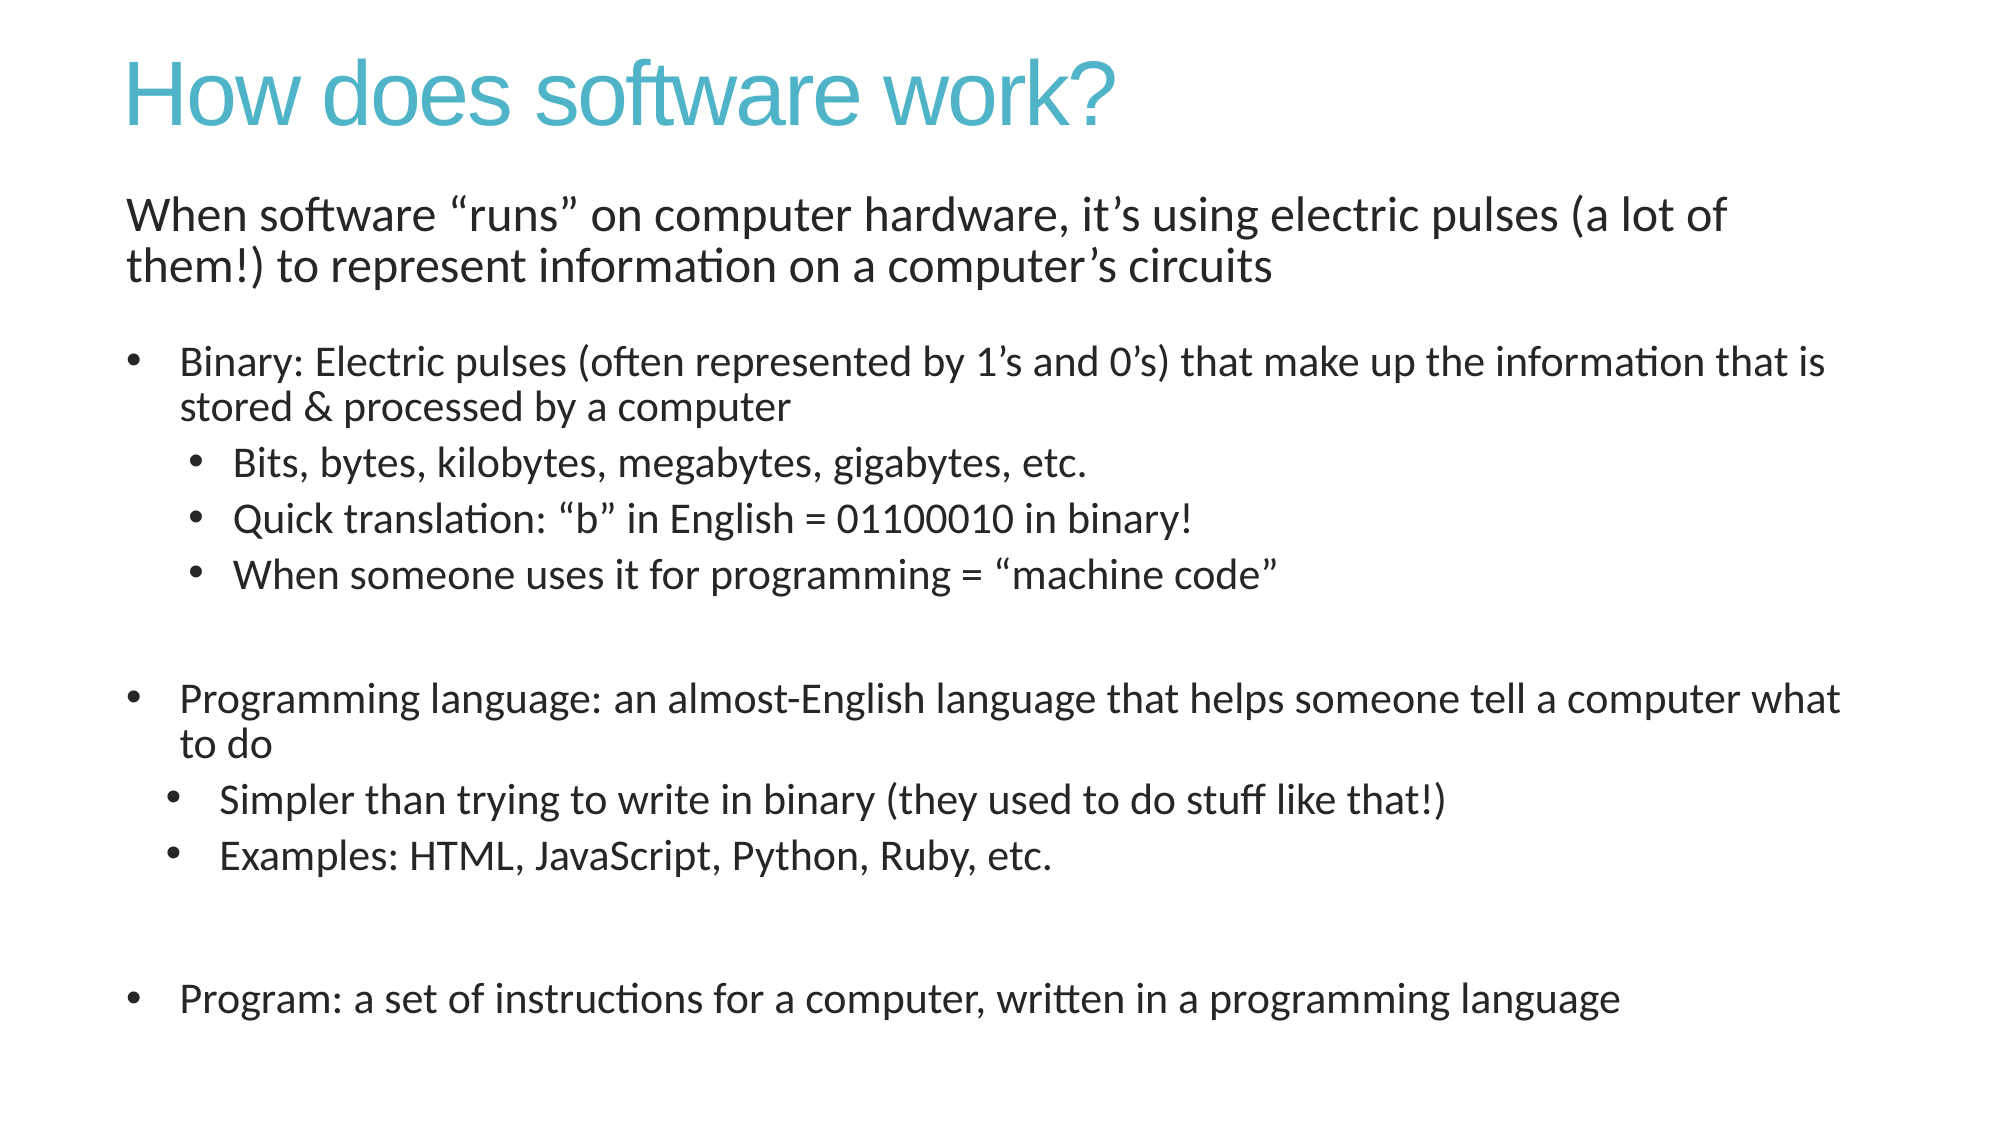

# How does software work?
When software “runs” on computer hardware, it’s using electric pulses (a lot of them!) to represent information on a computer’s circuits
Binary: Electric pulses (often represented by 1’s and 0’s) that make up the information that is stored & processed by a computer
Bits, bytes, kilobytes, megabytes, gigabytes, etc.
Quick translation: “b” in English = 01100010 in binary!
When someone uses it for programming = “machine code”

Programming language: an almost-English language that helps someone tell a computer what to do
Simpler than trying to write in binary (they used to do stuff like that!)
Examples: HTML, JavaScript, Python, Ruby, etc.

Program: a set of instructions for a computer, written in a programming language